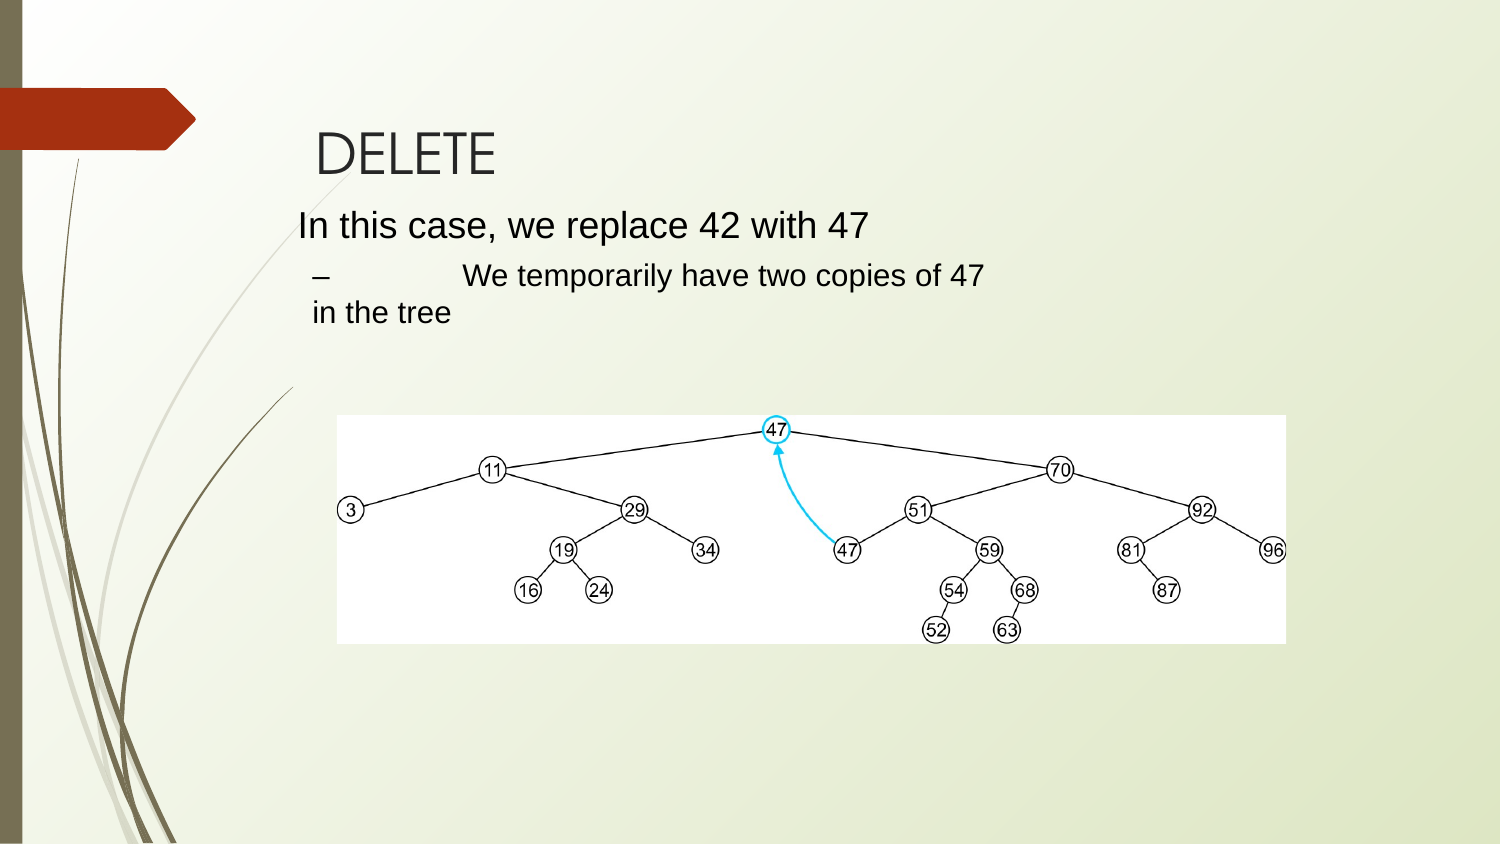

# DELETE
In this case, we replace 42 with 47
–	We temporarily have two copies of 47 in the tree